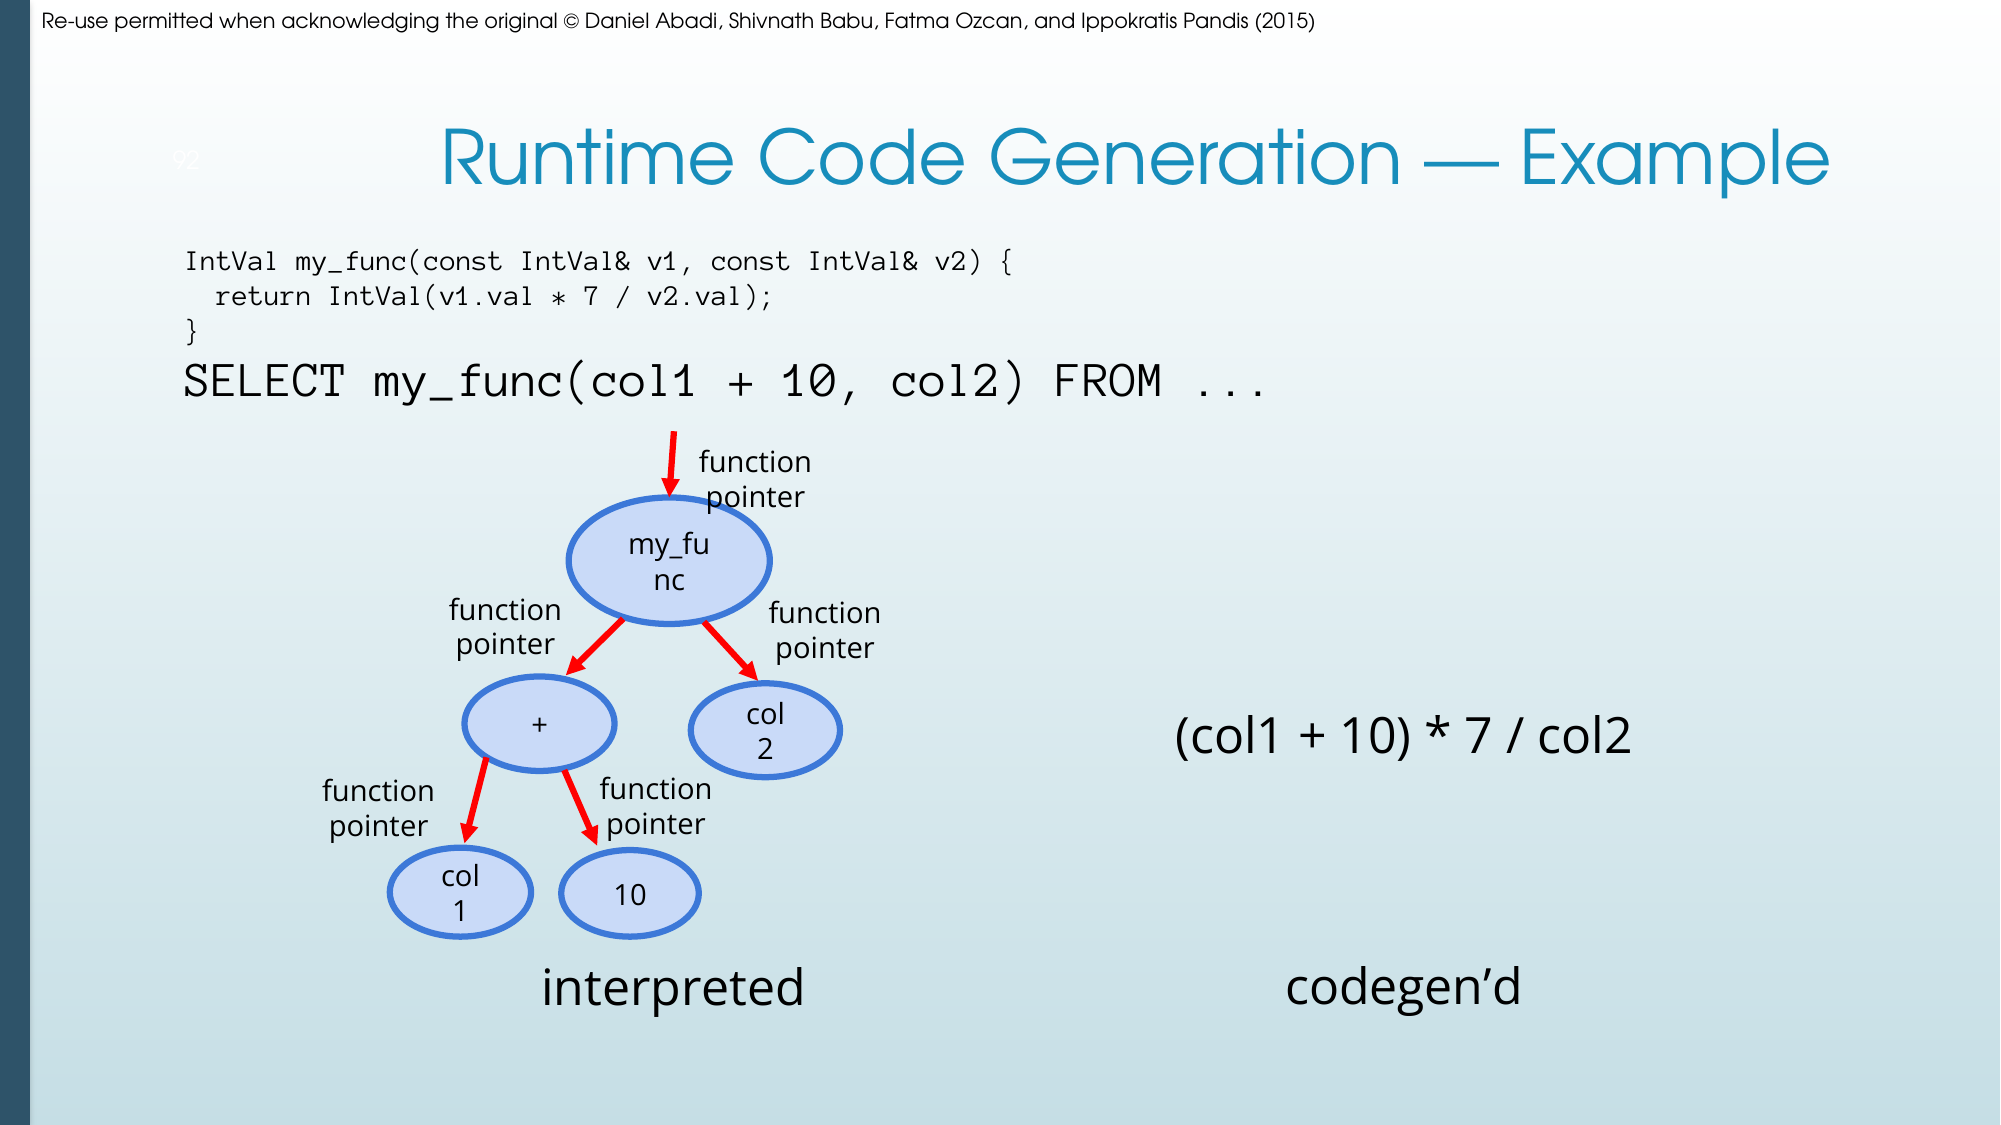

# Runtime Code Generation — Example
92
IntVal my_func(const IntVal& v1, const IntVal& v2) {
  return IntVal(v1.val * 7 / v2.val);
}
SELECT my_func(col1 + 10, col2) FROM ...
function pointer

my_func

function pointer
function pointer

col2

(col1 + 10) * 7 / col2
+

function pointer
function pointer

col1

10

codegen’d
interpreted